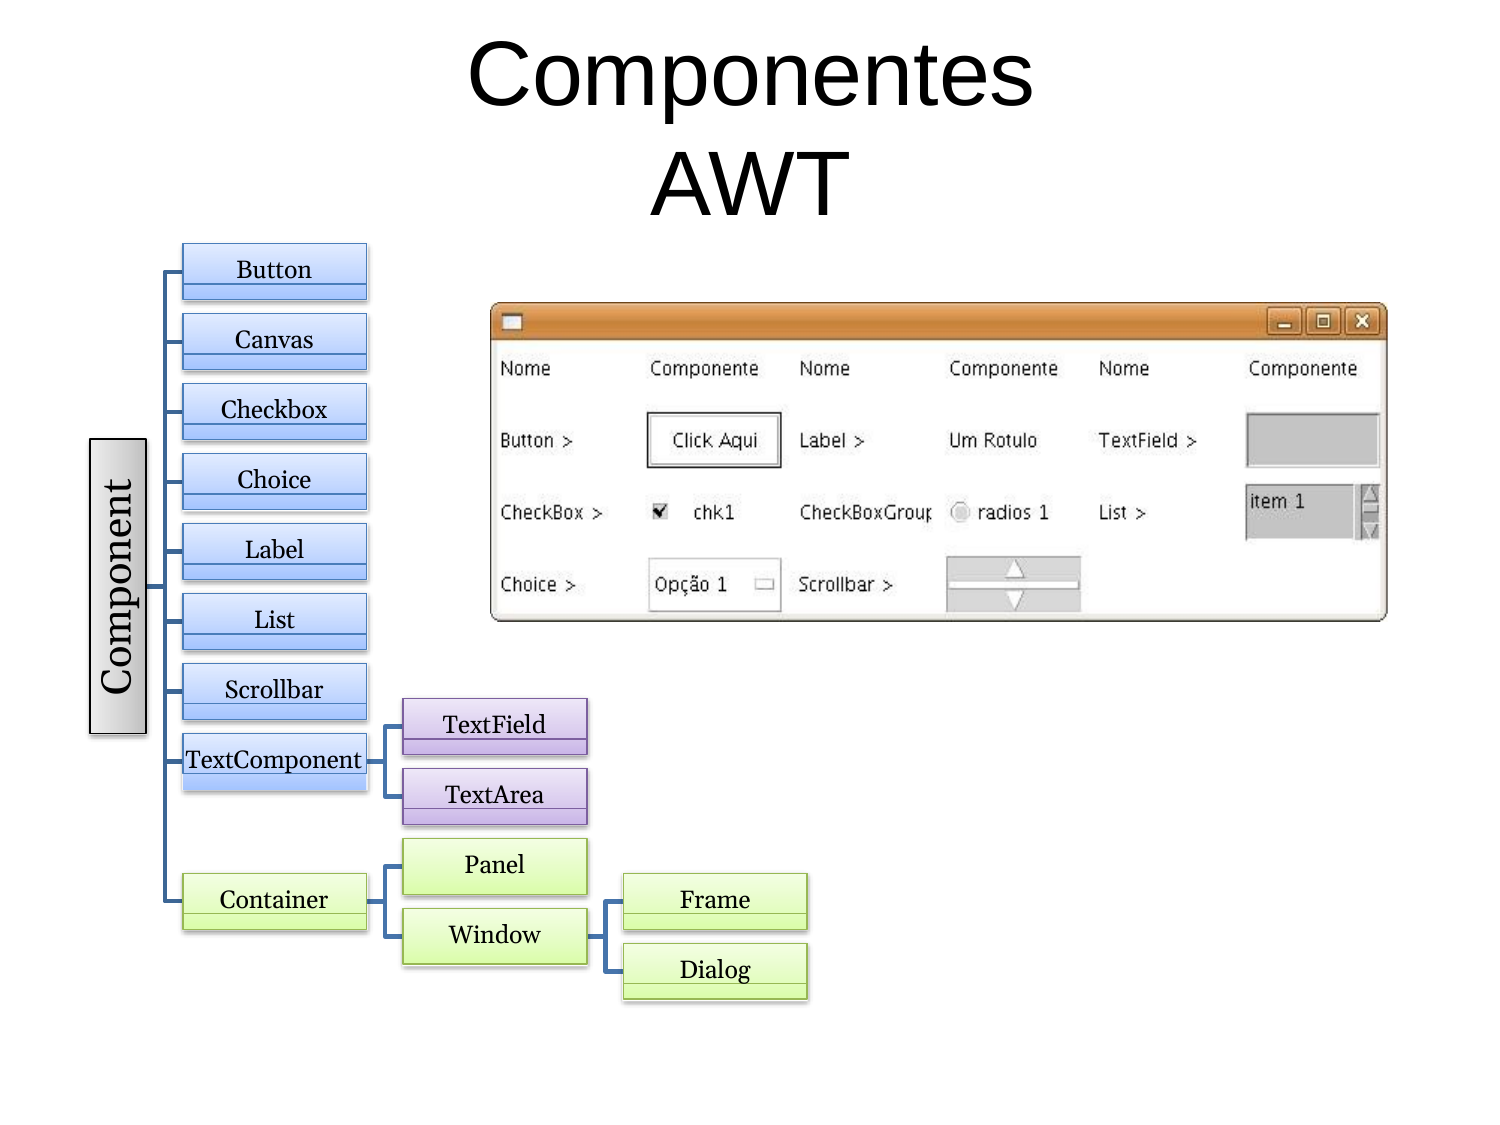

# Componentes AWT

Button

Canvas

Checkbox

Choice
Component

Label

List

Scrollbar

TextField

TextComponent

TextArea

Panel

Container
Frame

Window

Dialog